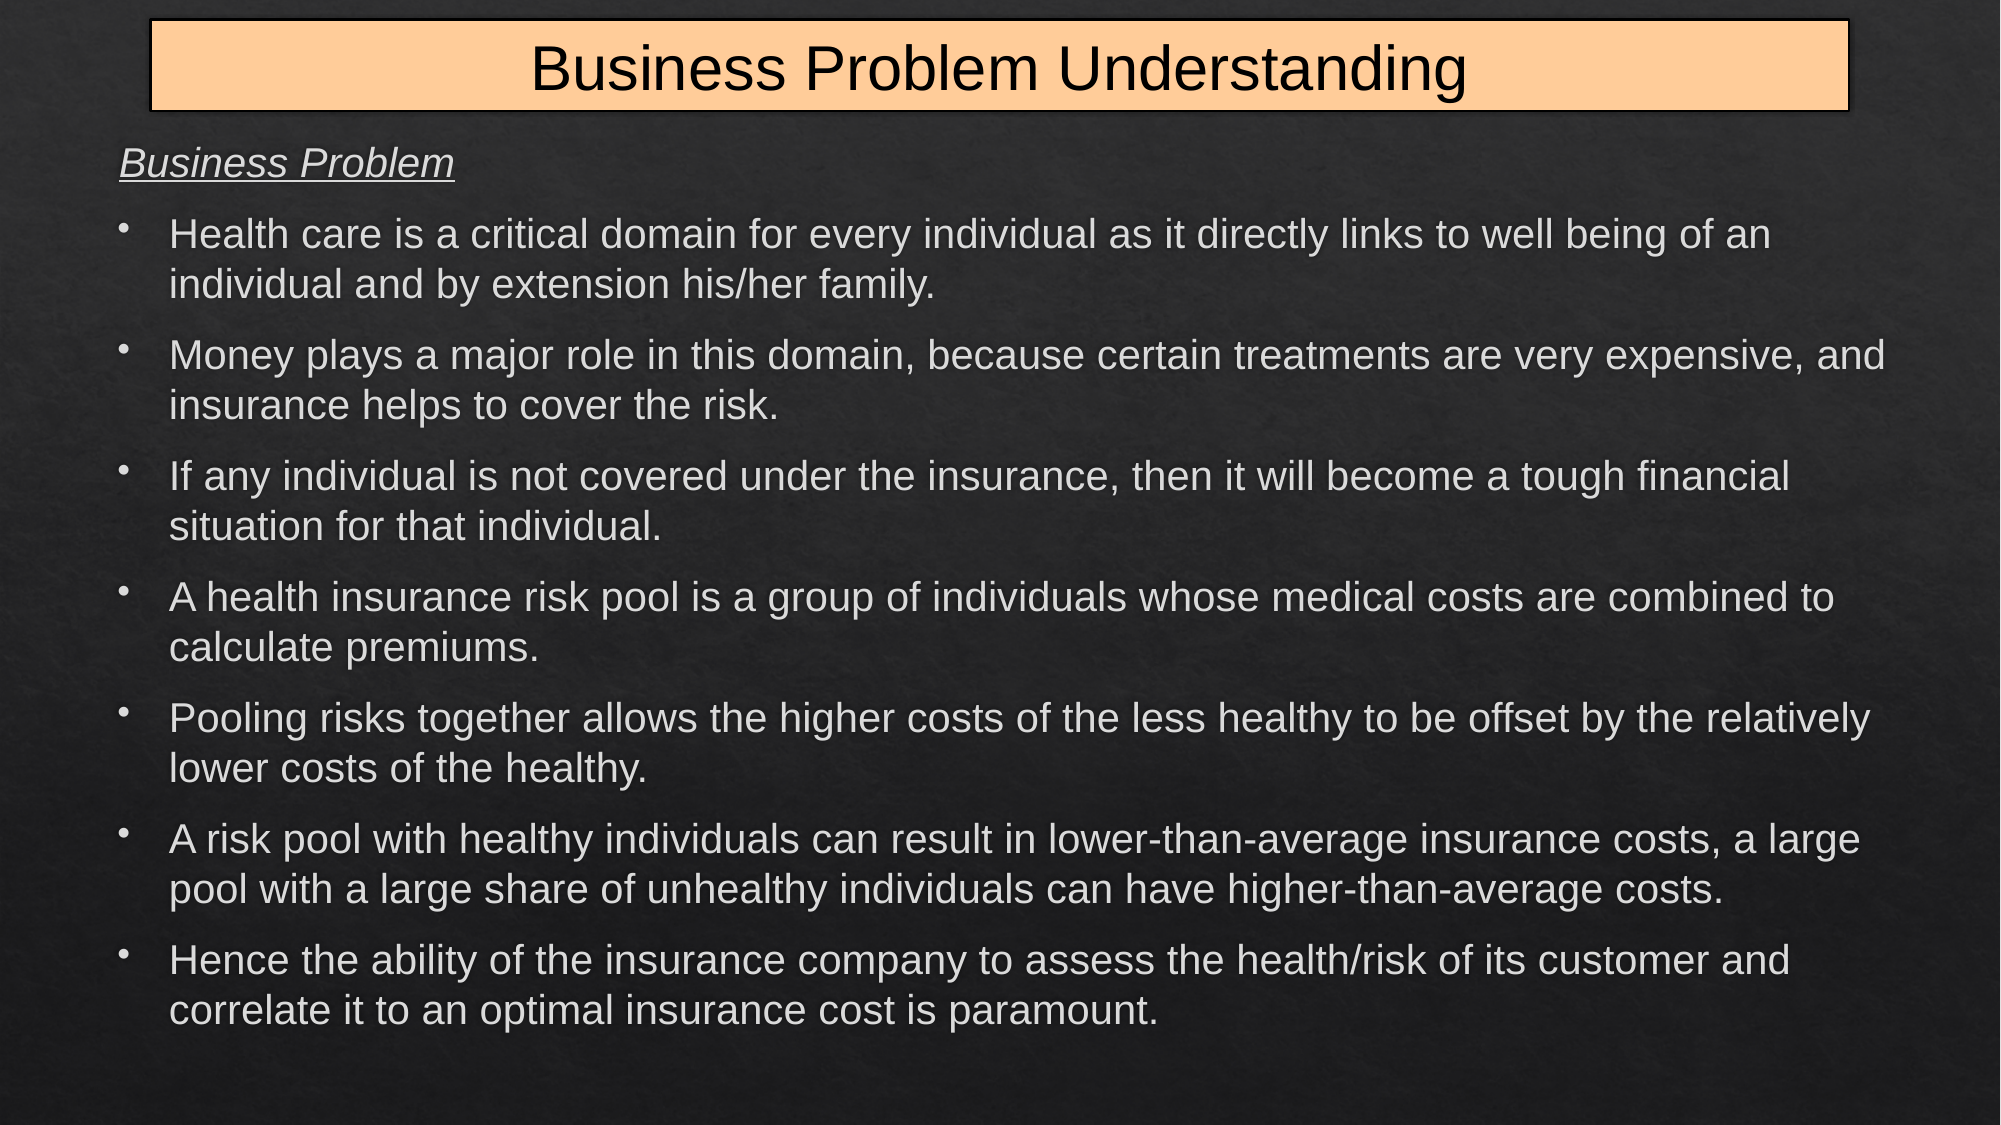

# Business Problem Understanding
Business Problem
Health care is a critical domain for every individual as it directly links to well being of an individual and by extension his/her family.
Money plays a major role in this domain, because certain treatments are very expensive, and insurance helps to cover the risk.
If any individual is not covered under the insurance, then it will become a tough financial situation for that individual.
A health insurance risk pool is a group of individuals whose medical costs are combined to calculate premiums.
Pooling risks together allows the higher costs of the less healthy to be offset by the relatively lower costs of the healthy.
A risk pool with healthy individuals can result in lower-than-average insurance costs, a large pool with a large share of unhealthy individuals can have higher-than-average costs.
Hence the ability of the insurance company to assess the health/risk of its customer and correlate it to an optimal insurance cost is paramount.